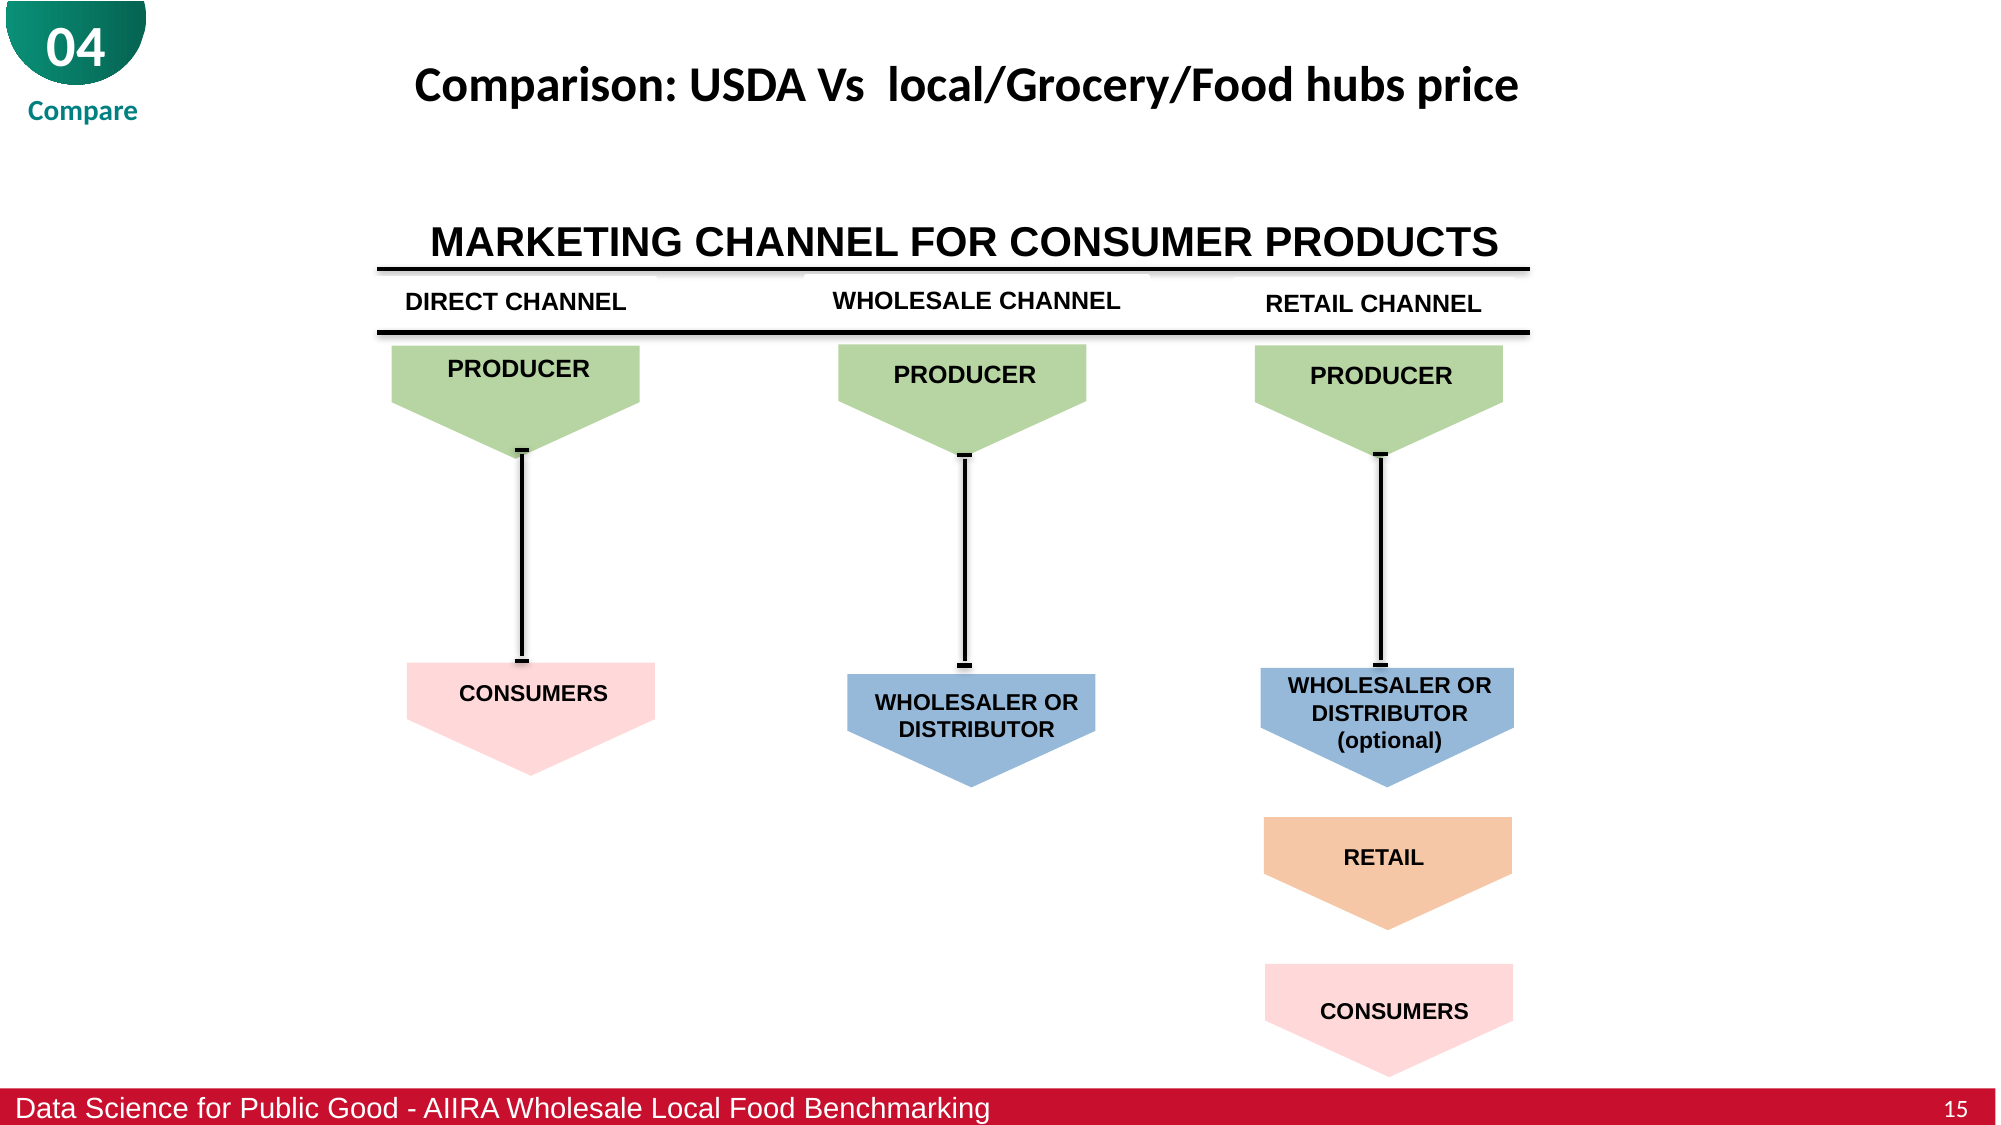

04
Comparison: USDA Vs  local/Grocery/Food hubs price
Compare
MARKETING CHANNEL FOR CONSUMER PRODUCTS
WHOLESALE CHANNEL

DIRECT CHANNEL

RETAIL CHANNEL
PRODUCER
PRODUCER
PRODUCER

CONSUMERS
WHOLESALER OR DISTRIBUTOR (optional)
WHOLESALER OR DISTRIBUTOR

RETAIL

CONSUMERS
15

Data Science for Public Good - AIIRA Wholesale Local Food Benchmarking